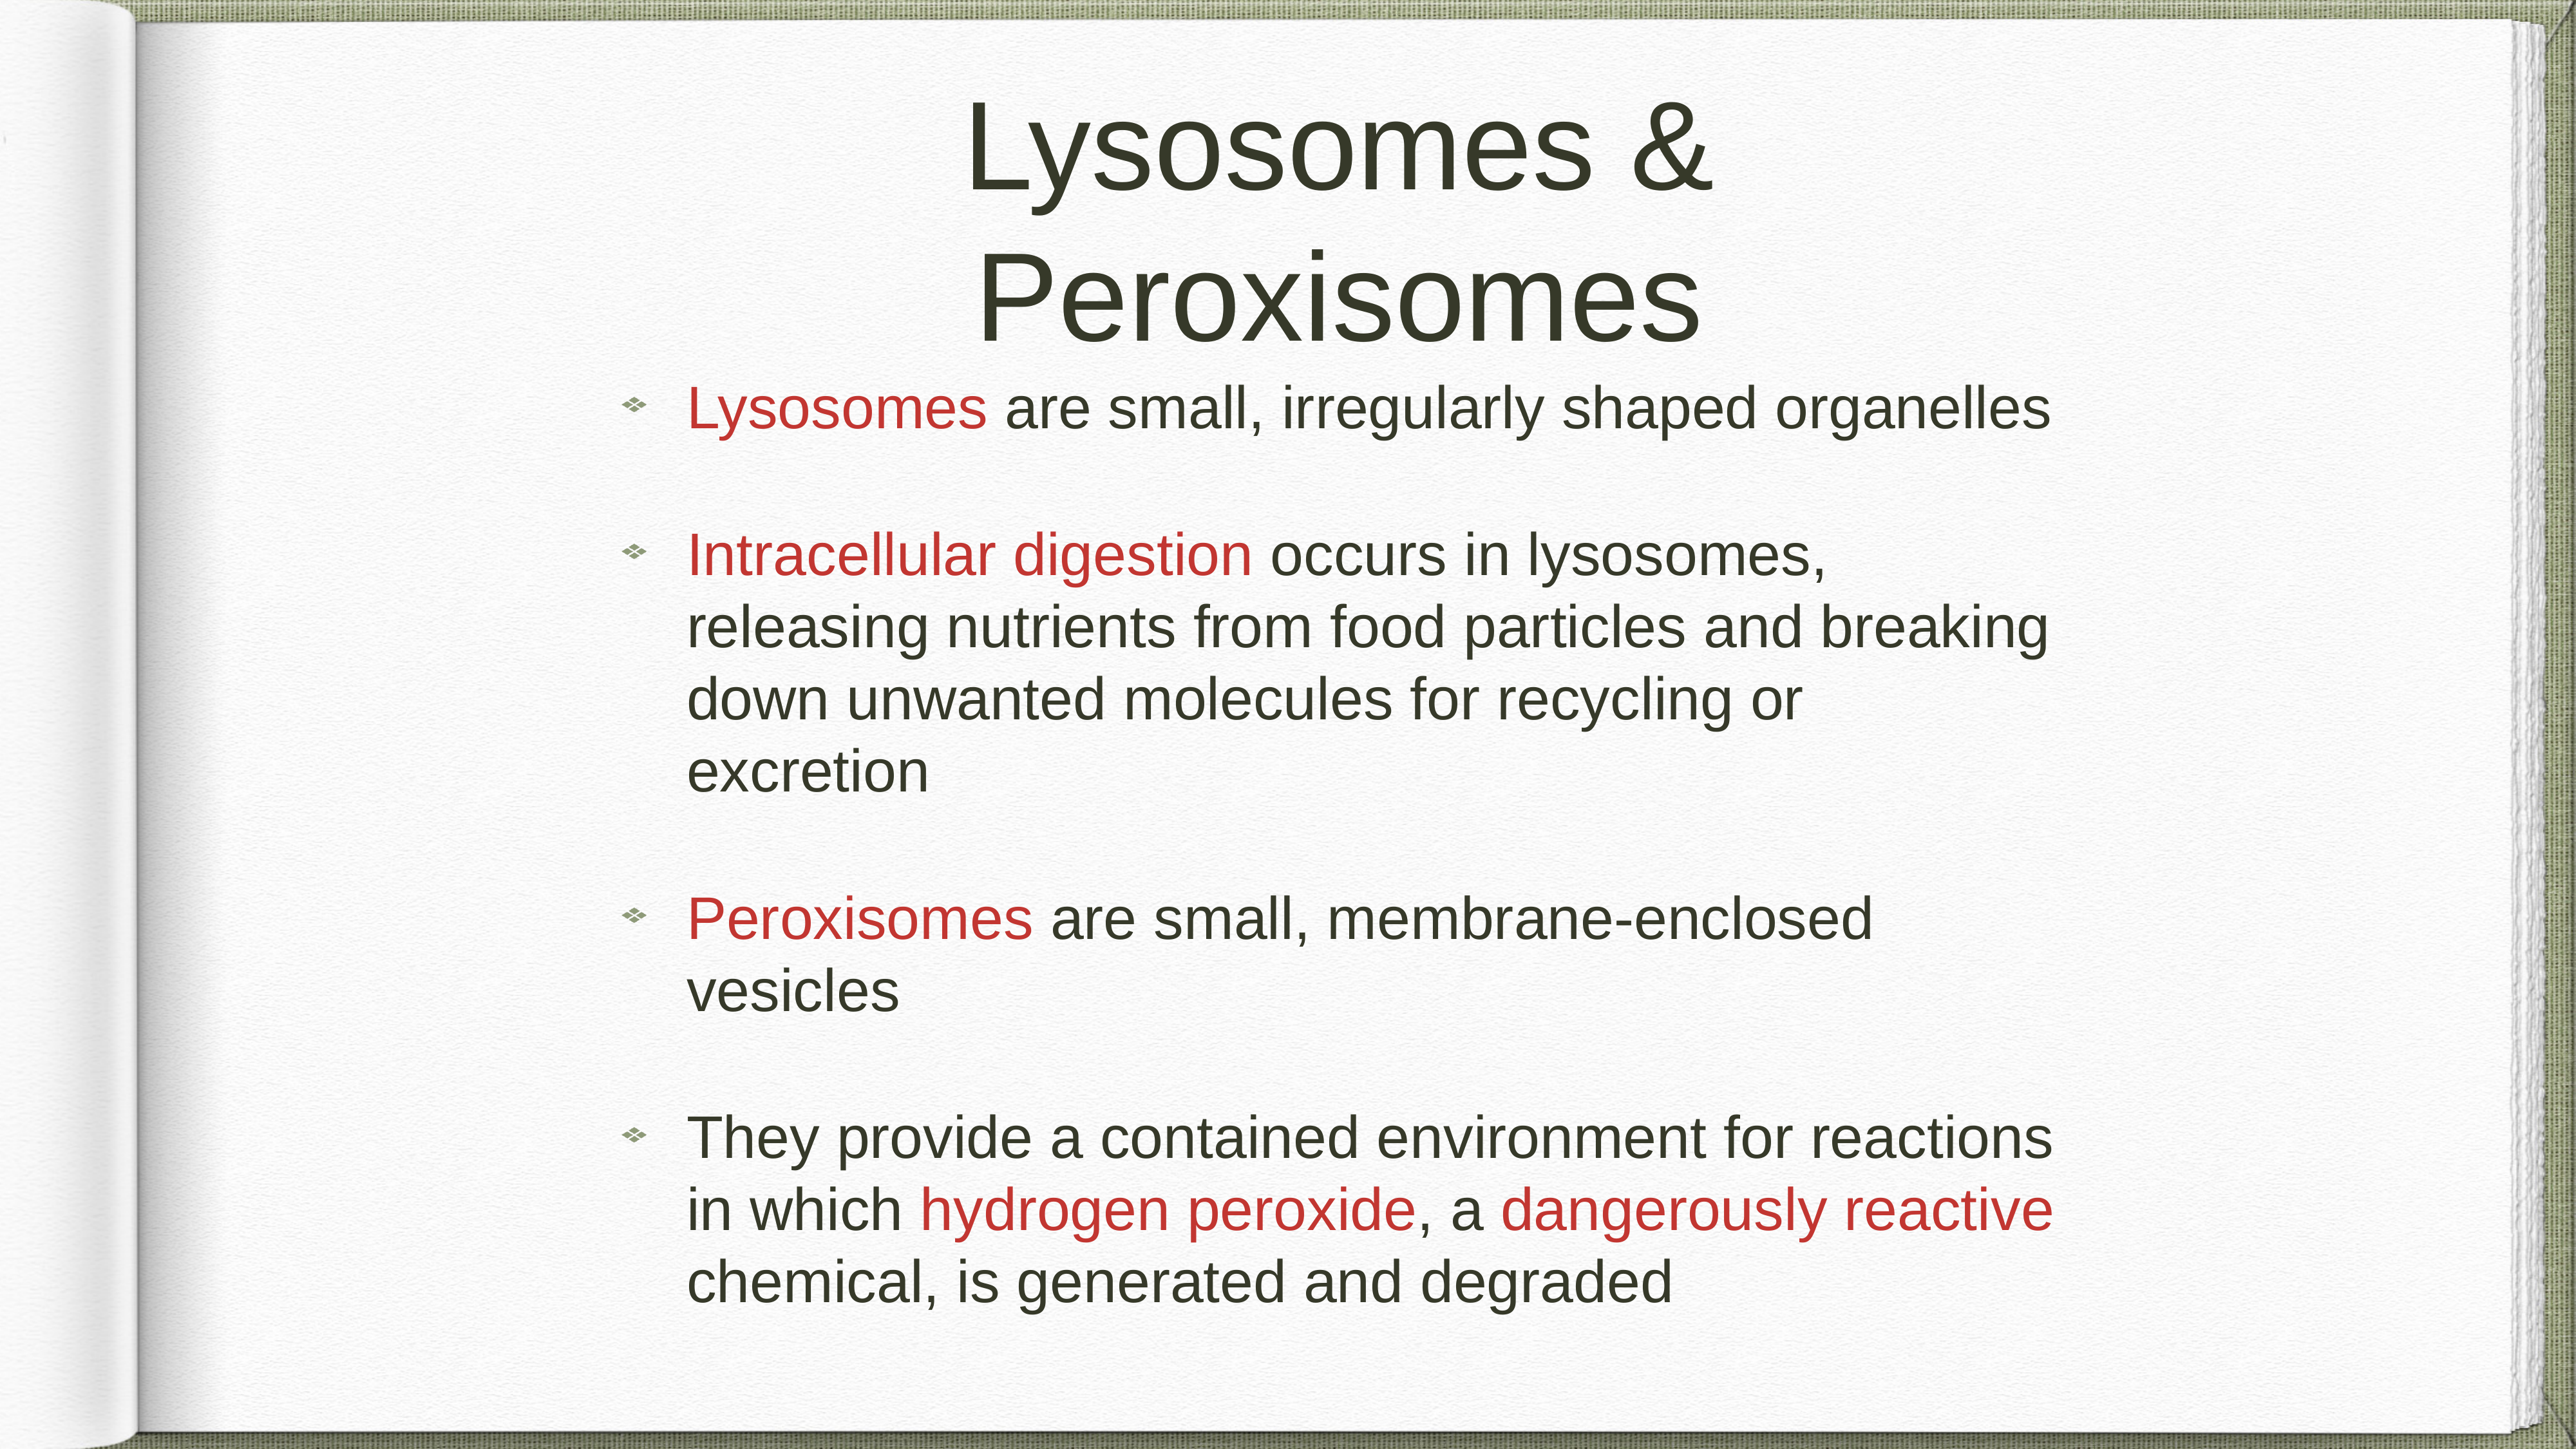

# Lysosomes & Peroxisomes
Lysosomes are small, irregularly shaped organelles
Intracellular digestion occurs in lysosomes, releasing nutrients from food particles and breaking down unwanted molecules for recycling or excretion
Peroxisomes are small, membrane-enclosed vesicles
They provide a contained environment for reactions in which hydrogen peroxide, a dangerously reactive chemical, is generated and degraded